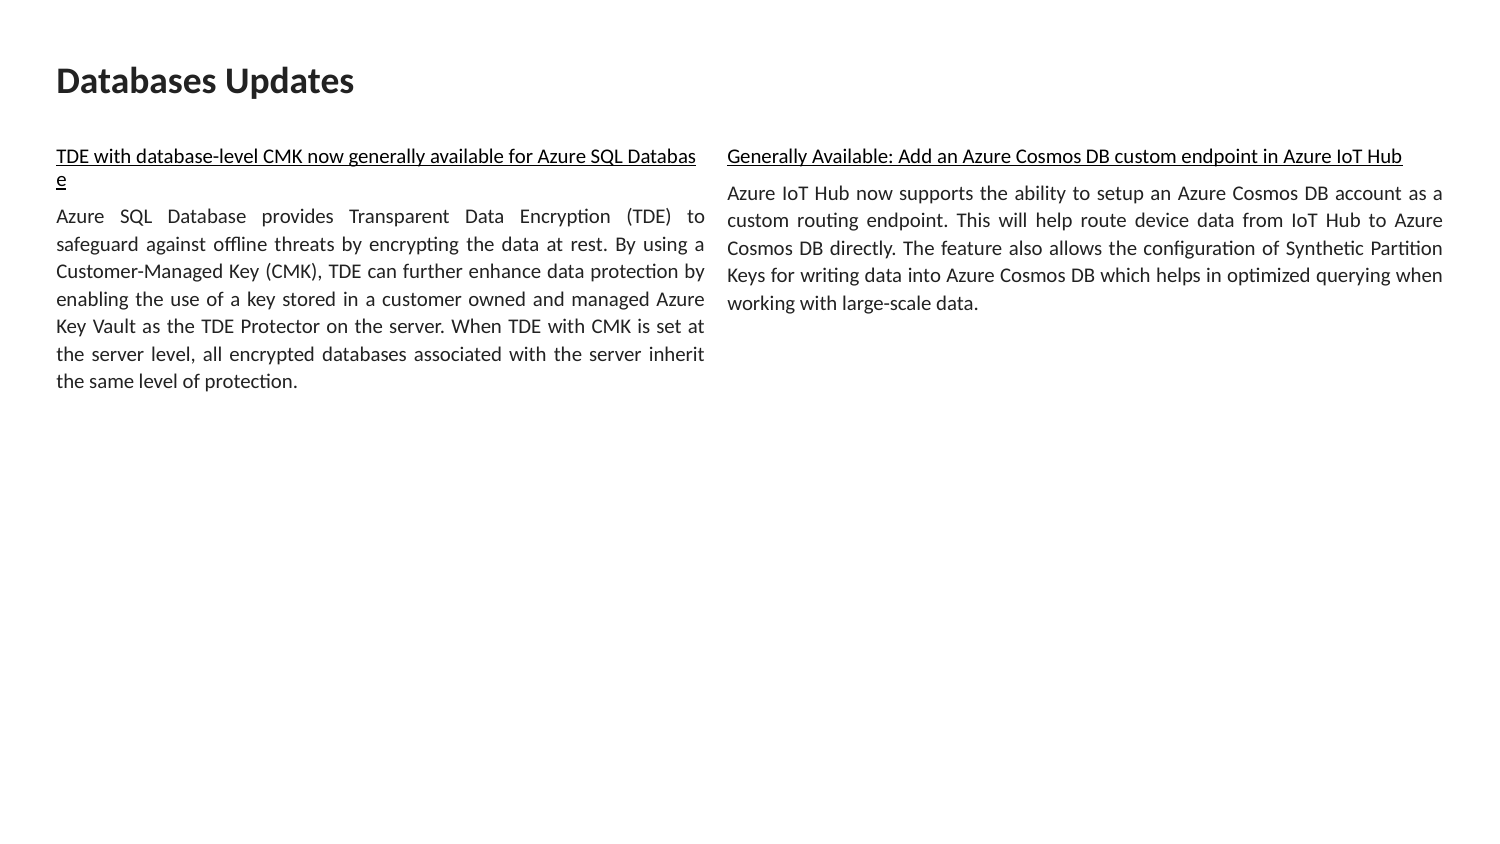

# Databases Updates
TDE with database-level CMK now generally available for Azure SQL Database
Azure SQL Database provides Transparent Data Encryption (TDE) to safeguard against offline threats by encrypting the data at rest. By using a Customer-Managed Key (CMK), TDE can further enhance data protection by enabling the use of a key stored in a customer owned and managed Azure Key Vault as the TDE Protector on the server. When TDE with CMK is set at the server level, all encrypted databases associated with the server inherit the same level of protection.
Generally Available: Add an Azure Cosmos DB custom endpoint in Azure IoT Hub
Azure IoT Hub now supports the ability to setup an Azure Cosmos DB account as a custom routing endpoint. This will help route device data from IoT Hub to Azure Cosmos DB directly. The feature also allows the configuration of Synthetic Partition Keys for writing data into Azure Cosmos DB which helps in optimized querying when working with large-scale data.